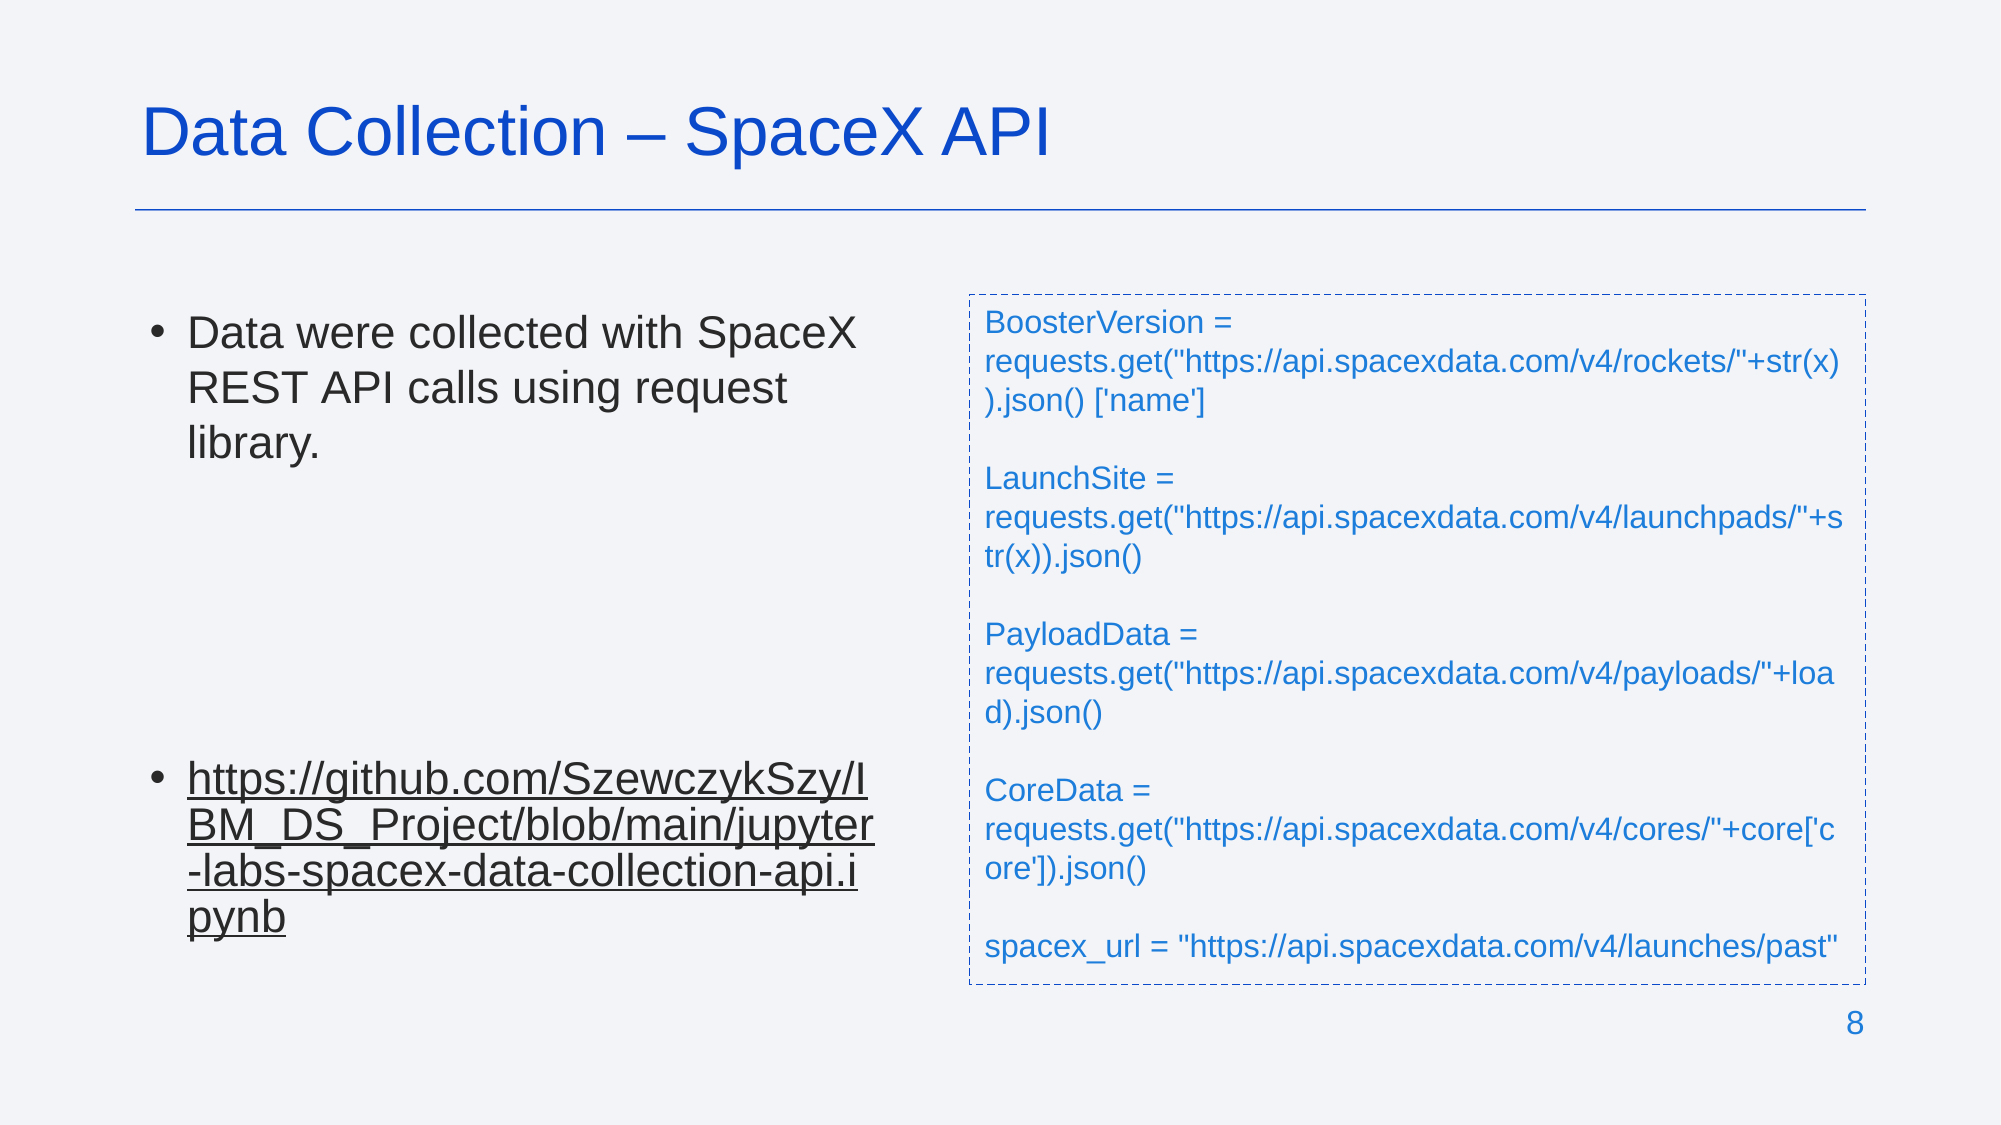

Data Collection – SpaceX API
BoosterVersion = requests.get("https://api.spacexdata.com/v4/rockets/"+str(x)).json() ['name']

LaunchSite = requests.get("https://api.spacexdata.com/v4/launchpads/"+str(x)).json()

PayloadData = requests.get("https://api.spacexdata.com/v4/payloads/"+load).json()

CoreData = requests.get("https://api.spacexdata.com/v4/cores/"+core['core']).json()

spacex_url = "https://api.spacexdata.com/v4/launches/past"
Data were collected with SpaceX REST API calls using request library.

https://github.com/SzewczykSzy/IBM_DS_Project/blob/main/jupyter-labs-spacex-data-collection-api.ipynb

8